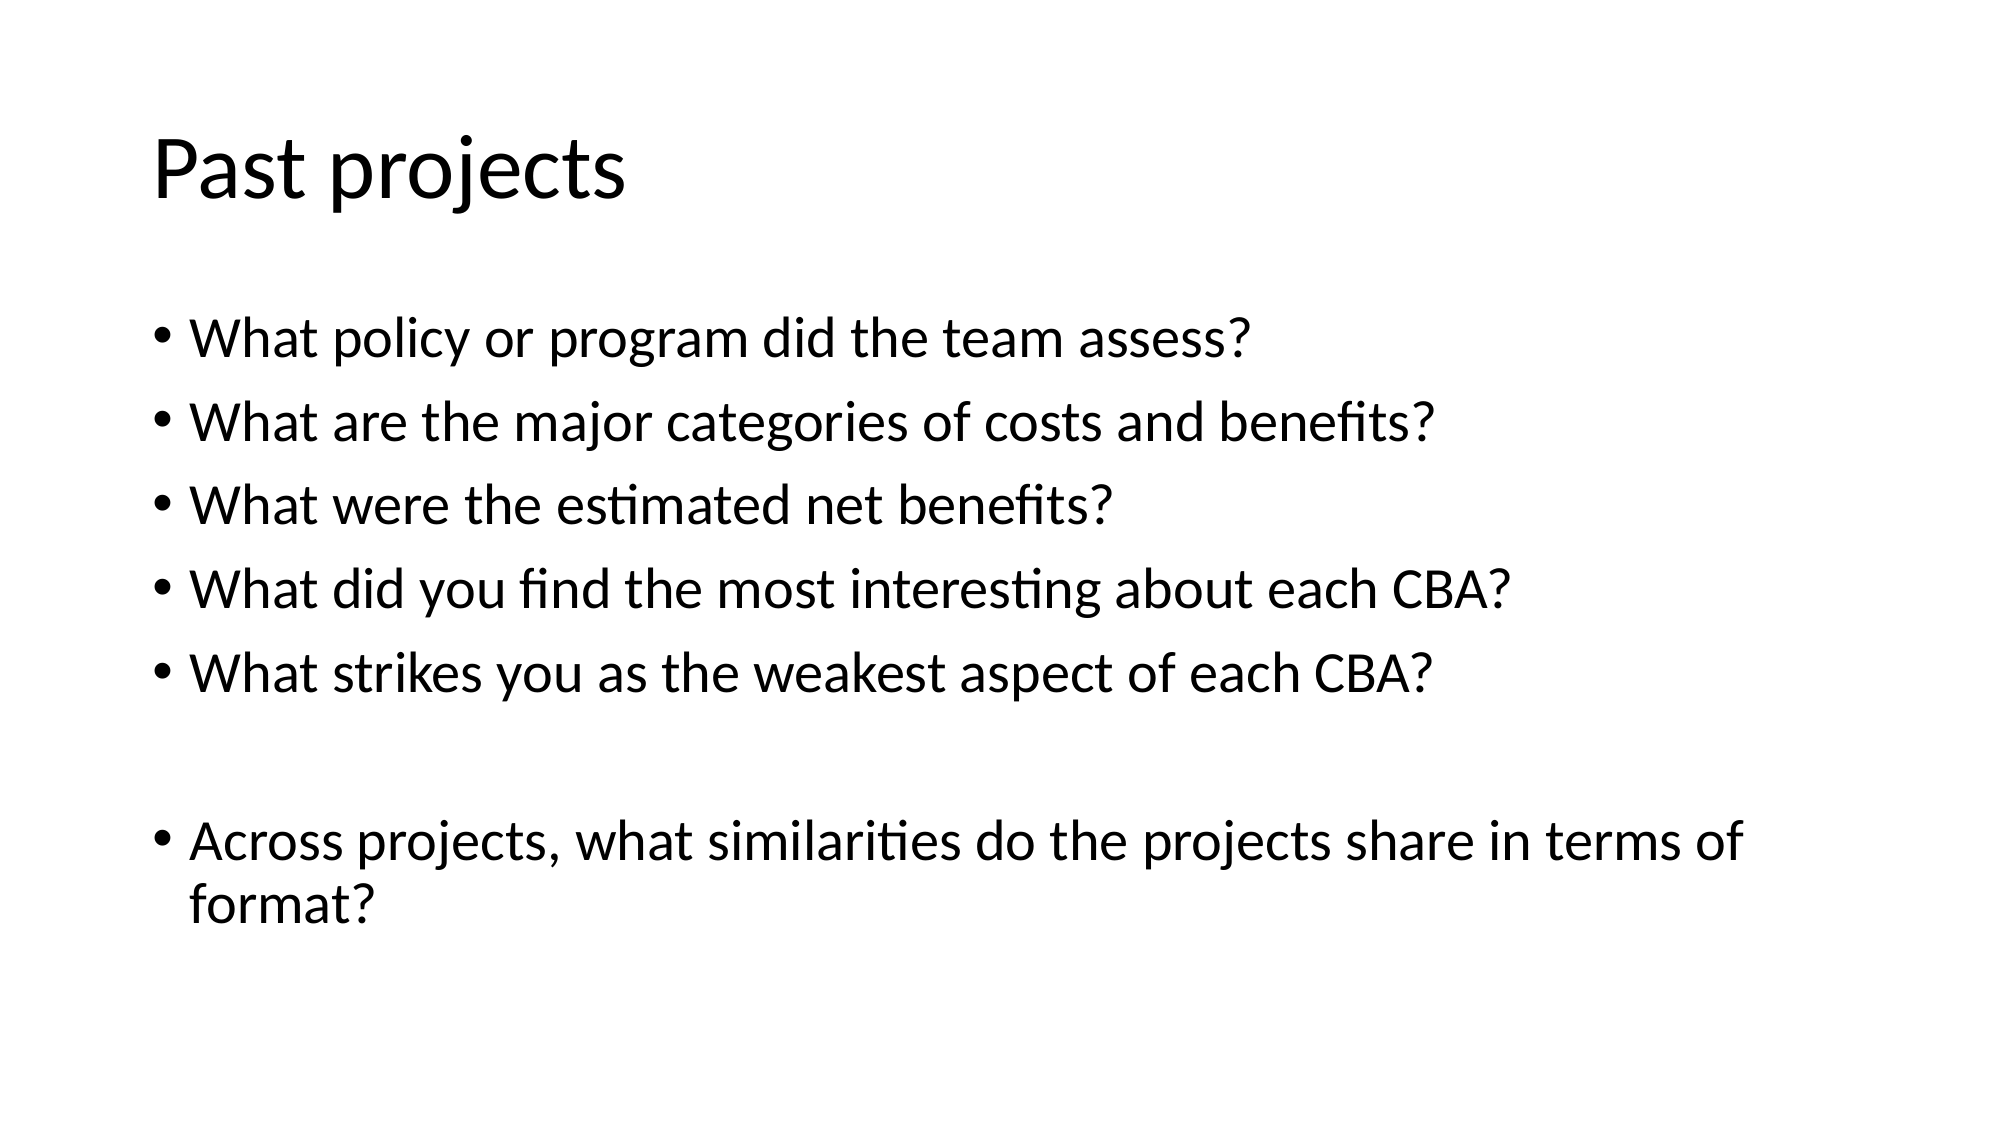

# Past projects
What policy or program did the team assess?
What are the major categories of costs and benefits?
What were the estimated net benefits?
What did you find the most interesting about each CBA?
What strikes you as the weakest aspect of each CBA?

Across projects, what similarities do the projects share in terms of format?